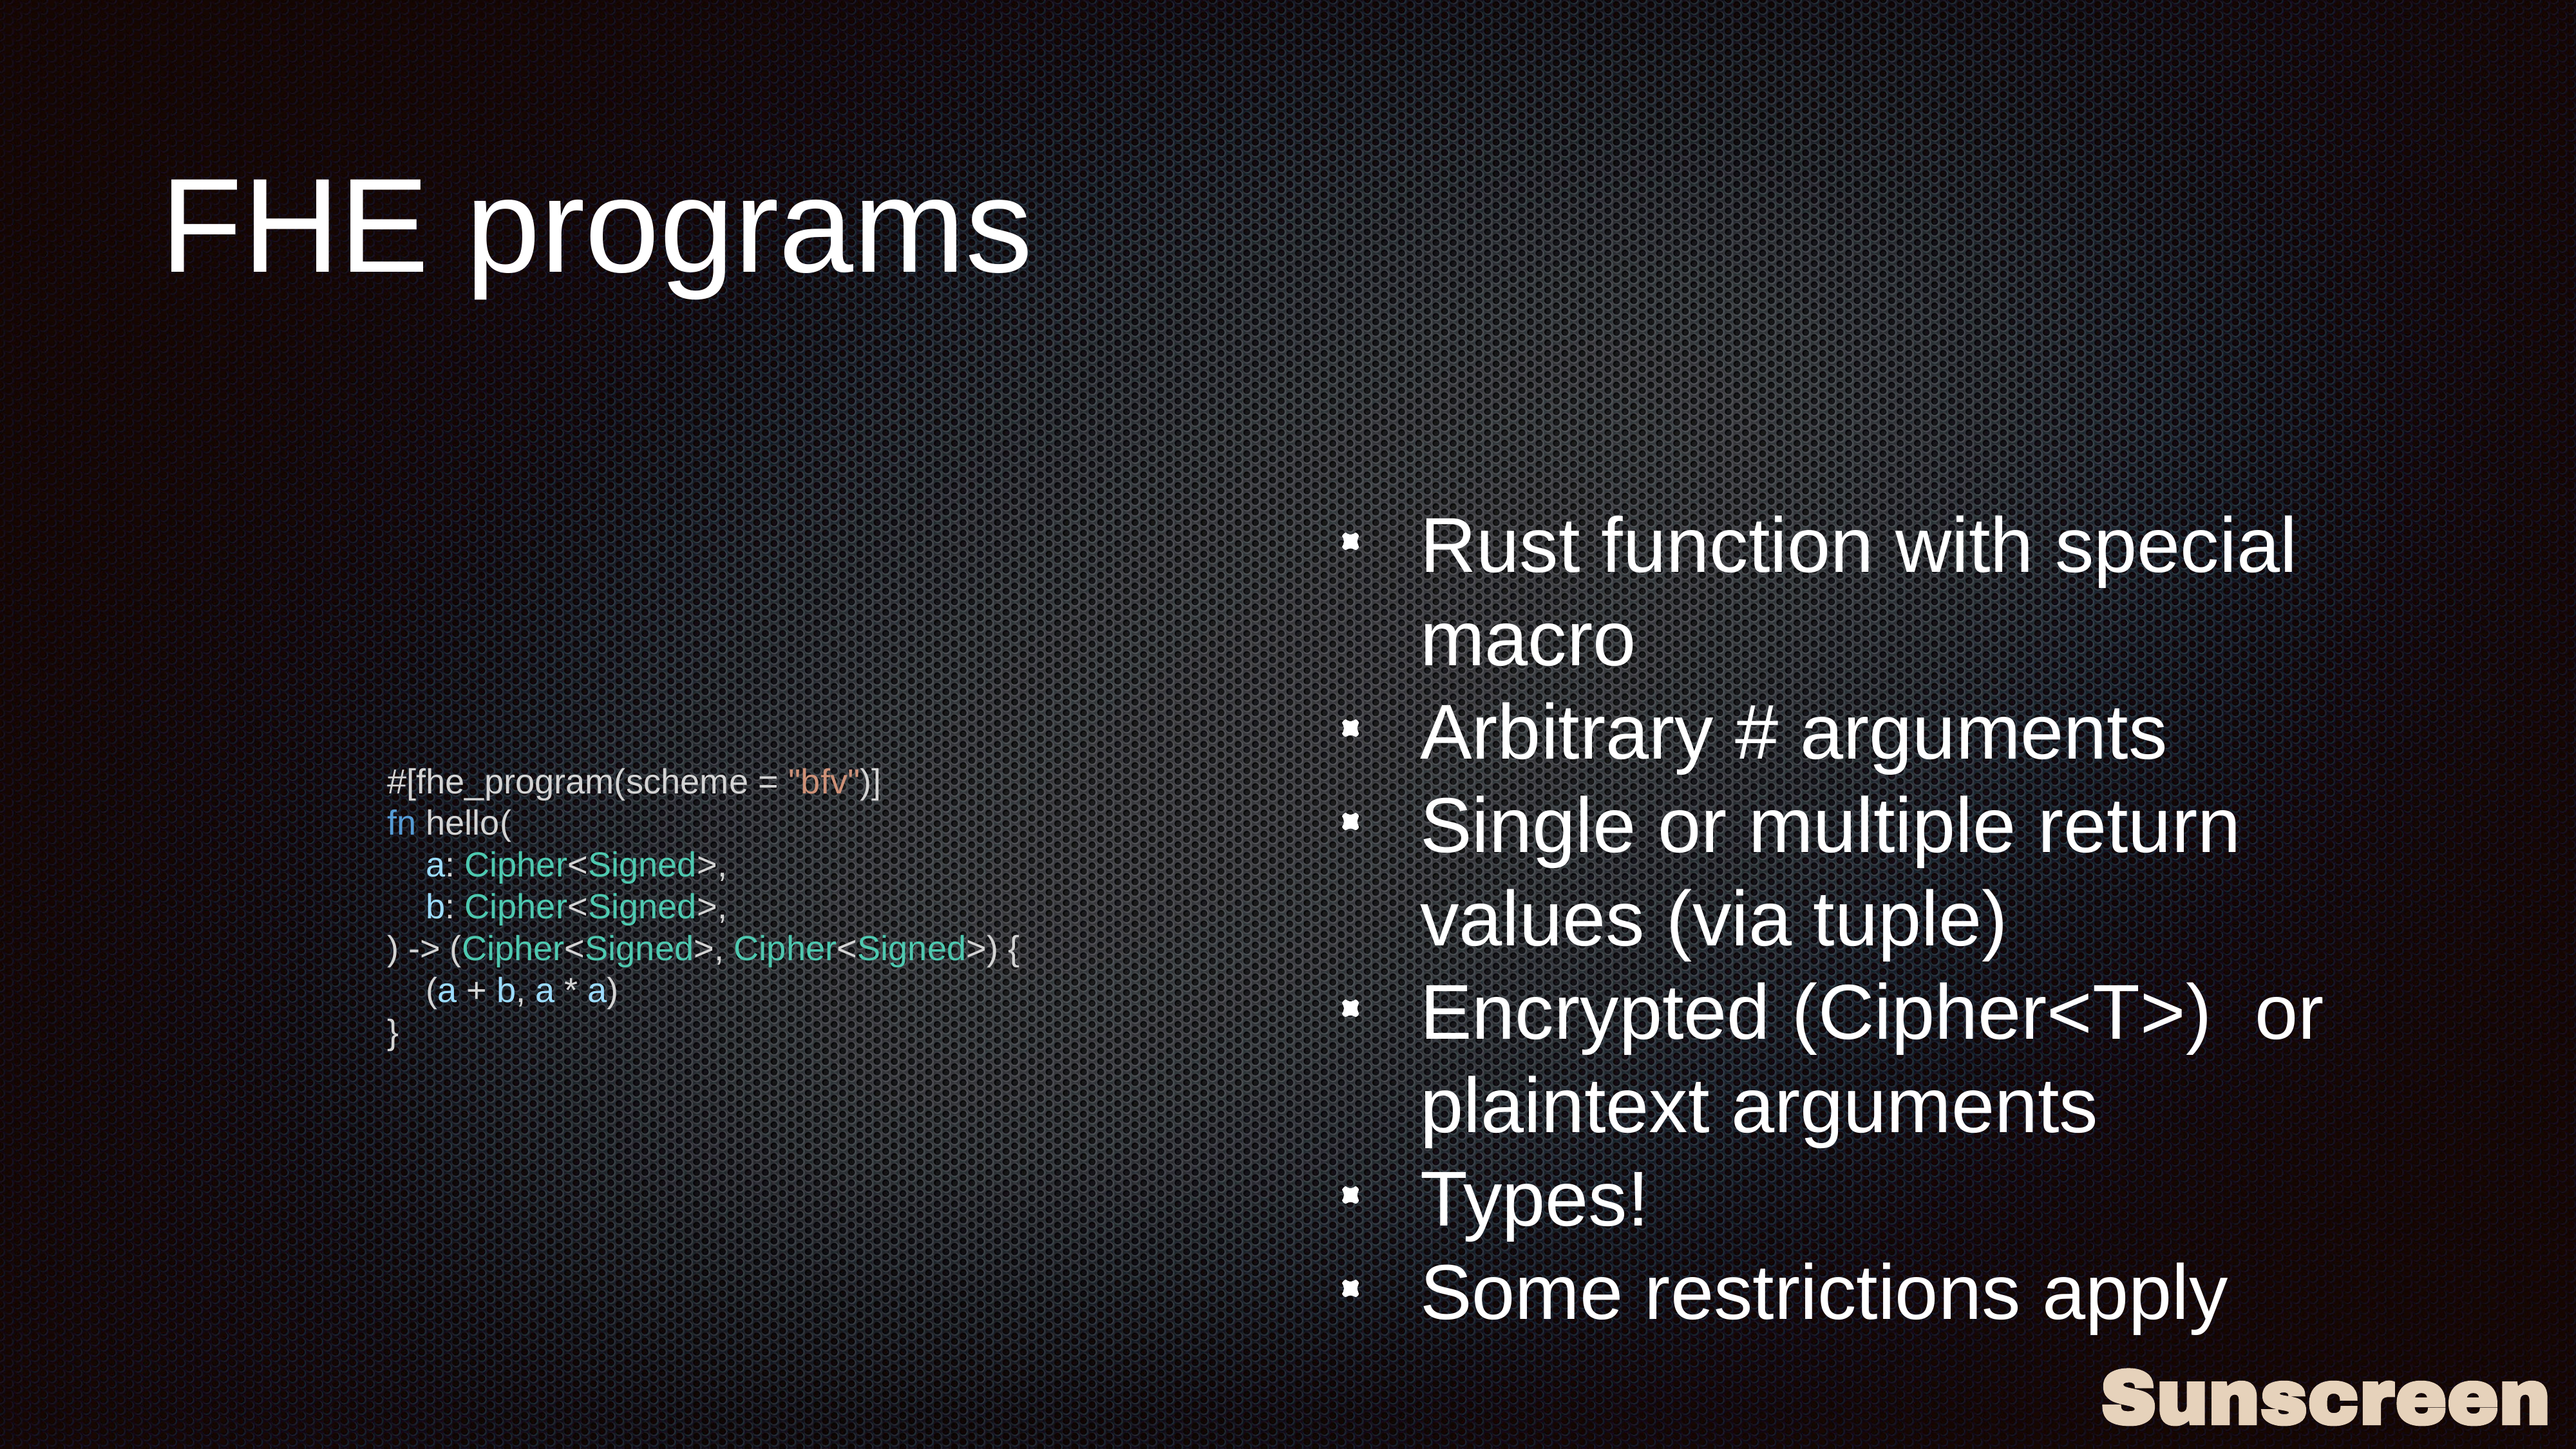

# FHE programs
Rust function with special macro
Arbitrary # arguments
Single or multiple return values (via tuple)
Encrypted (Cipher<T>)  or plaintext arguments
Types!
Some restrictions apply
    #[fhe_program(scheme = "bfv")]
    fn hello(
        a: Cipher<Signed>,
        b: Cipher<Signed>,
    ) -> (Cipher<Signed>, Cipher<Signed>) {
        (a + b, a * a)
    }
Sunscreen